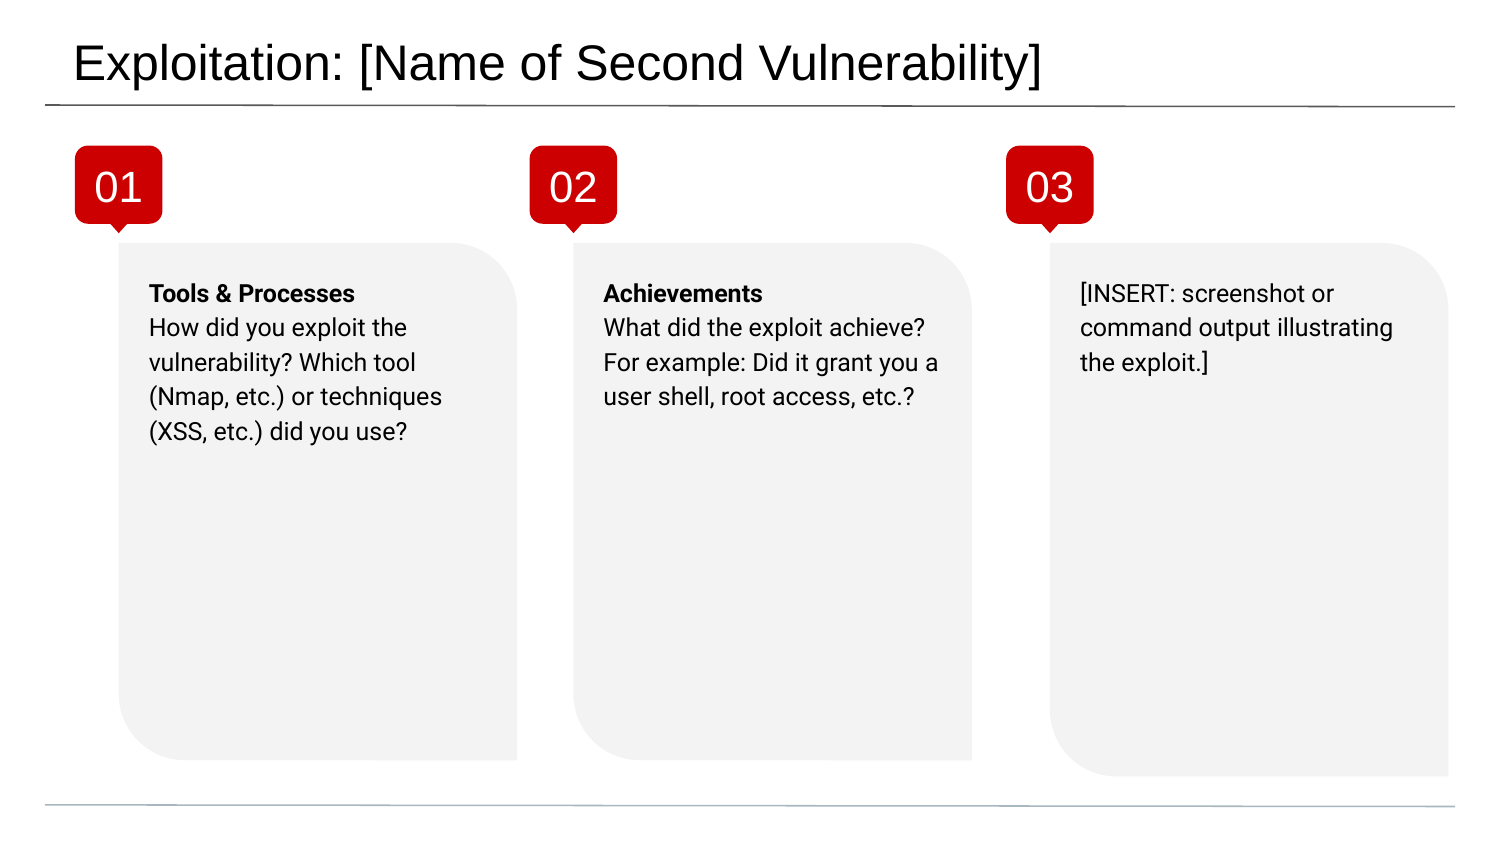

# Exploitation: [Name of Second Vulnerability]
01

02

03

Tools & Processes
How did you exploit the vulnerability? Which tool (Nmap, etc.) or techniques (XSS, etc.) did you use?

Achievements
What did the exploit achieve? For example: Did it grant you a user shell, root access, etc.?

[INSERT: screenshot or command output illustrating the exploit.]